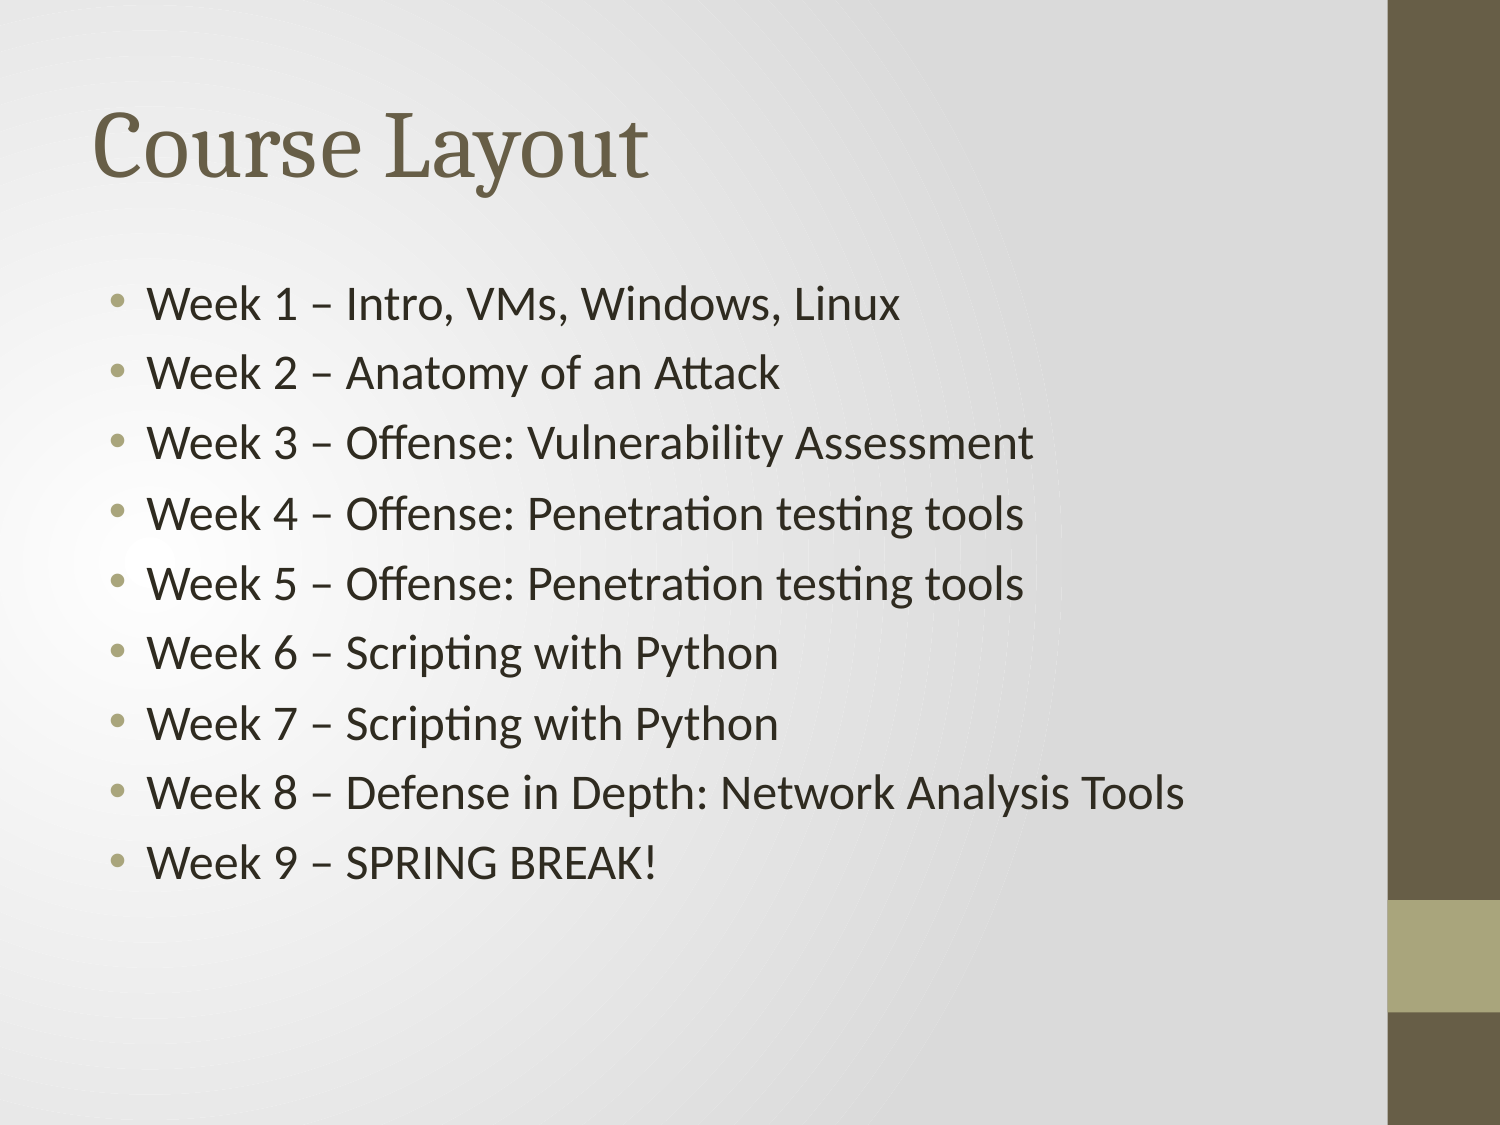

# Course Layout
Week 1 – Intro, VMs, Windows, Linux
Week 2 – Anatomy of an Attack
Week 3 – Offense: Vulnerability Assessment
Week 4 – Offense: Penetration testing tools
Week 5 – Offense: Penetration testing tools
Week 6 – Scripting with Python
Week 7 – Scripting with Python
Week 8 – Defense in Depth: Network Analysis Tools
Week 9 – SPRING BREAK!